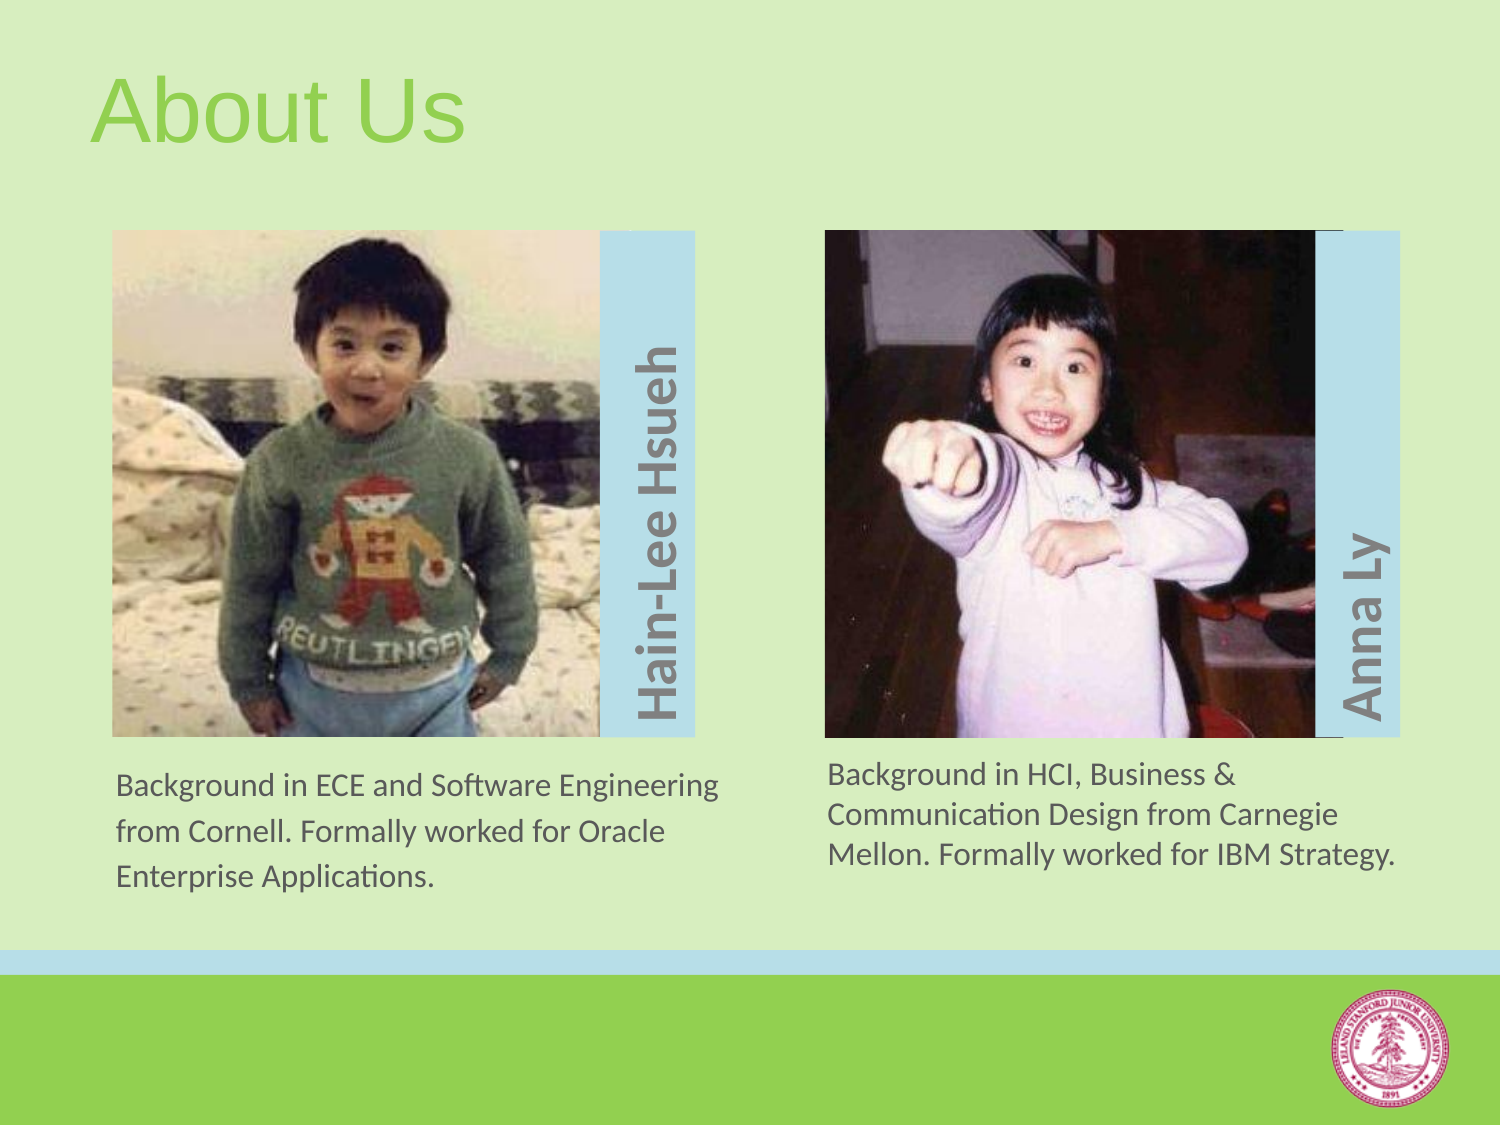

# About Us

Hain-Lee Hsueh
Anna Ly
Background in HCI, Business & Communication Design from Carnegie Mellon. Formally worked for IBM Strategy.
Background in ECE and Software Engineering from Cornell. Formally worked for Oracle Enterprise Applications.